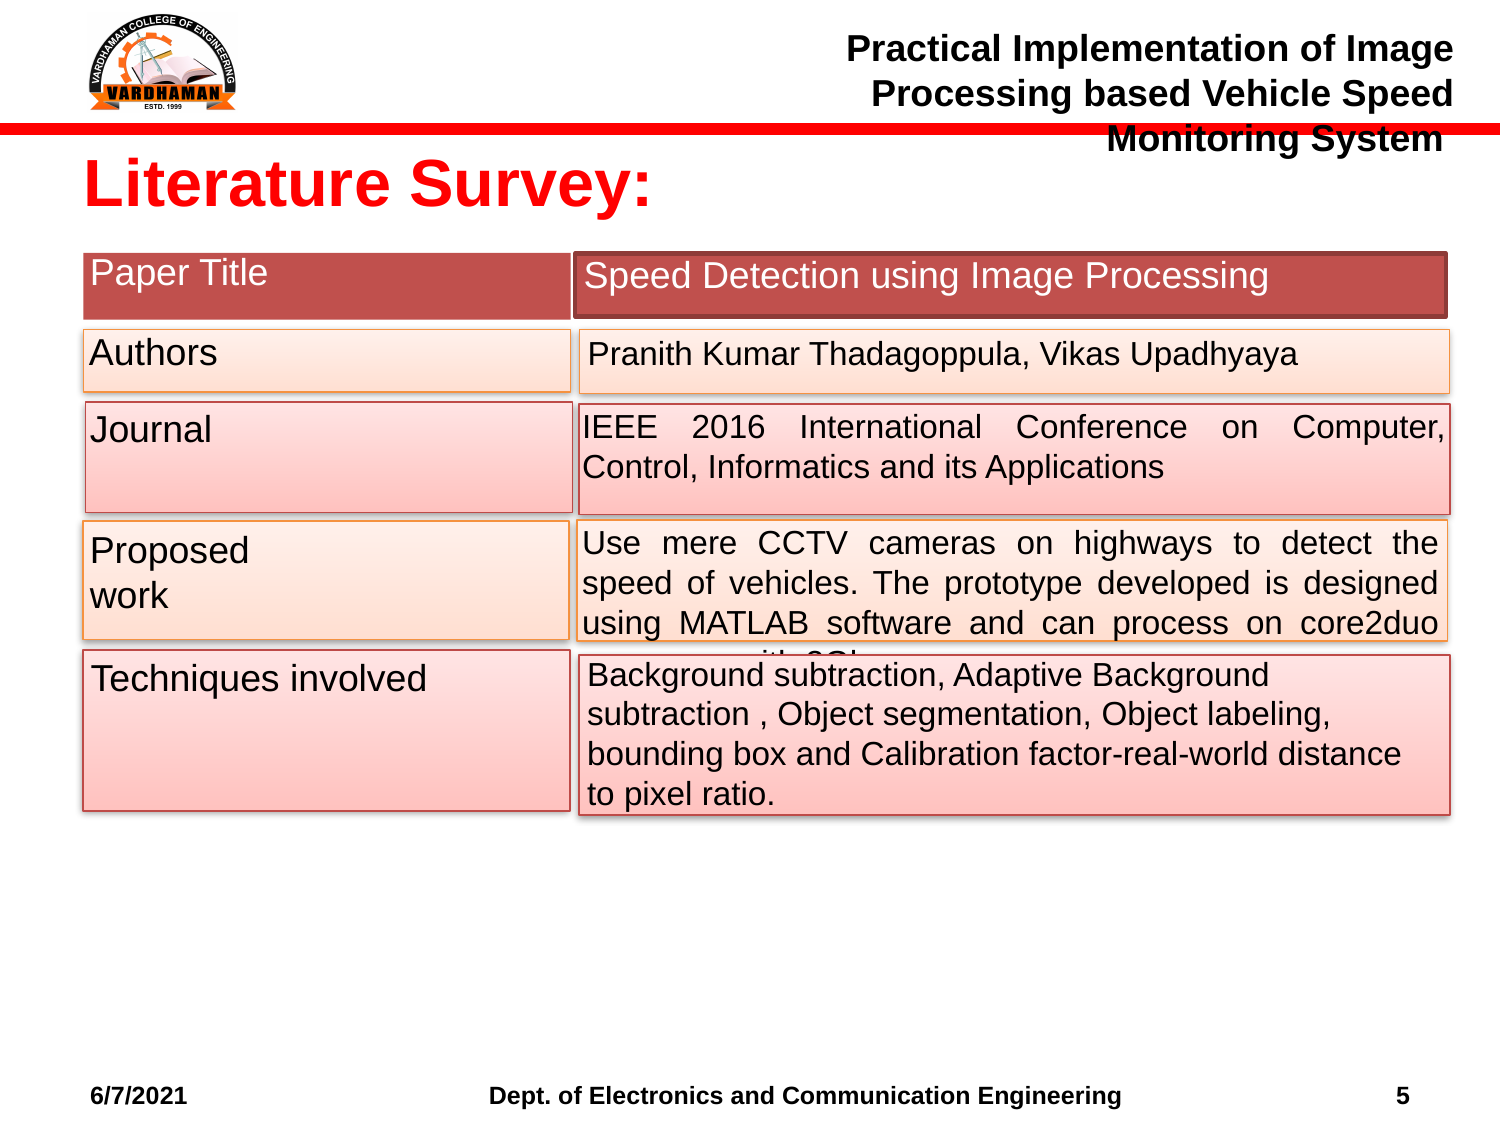

Practical Implementation of Image Processing based Vehicle Speed Monitoring System

Literature Survey:
Paper Title
Speed Detection using Image Processing

Authors
Pranith Kumar Thadagoppula, Vikas Upadhyaya

Journal
IEEE 2016 International Conference on Computer, Control, Informatics and its Applications

Use mere CCTV cameras on highways to detect the speed of vehicles. The prototype developed is designed using MATLAB software and can process on core2duo processor with 2Ghz.

Proposed work

Background subtraction, Adaptive Background subtraction , Object segmentation, Object labeling, bounding box and Calibration factor-real-world distance to pixel ratio.
Techniques involved

Dept. of Electronics and Communication Engineering
6/7/2021
5